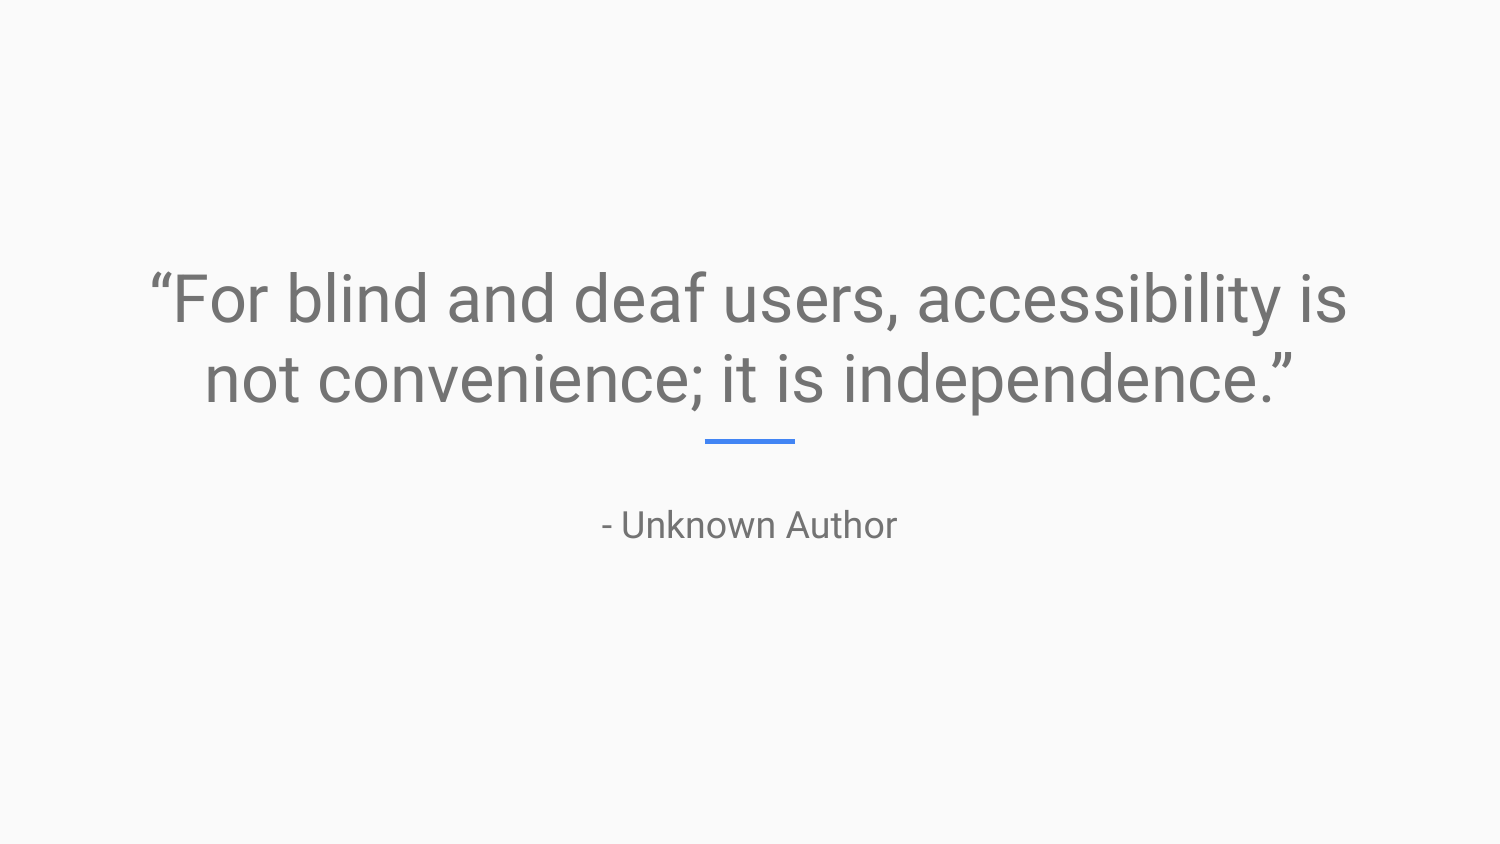

“For blind and deaf users, accessibility is not convenience; it is independence.”
- Unknown Author